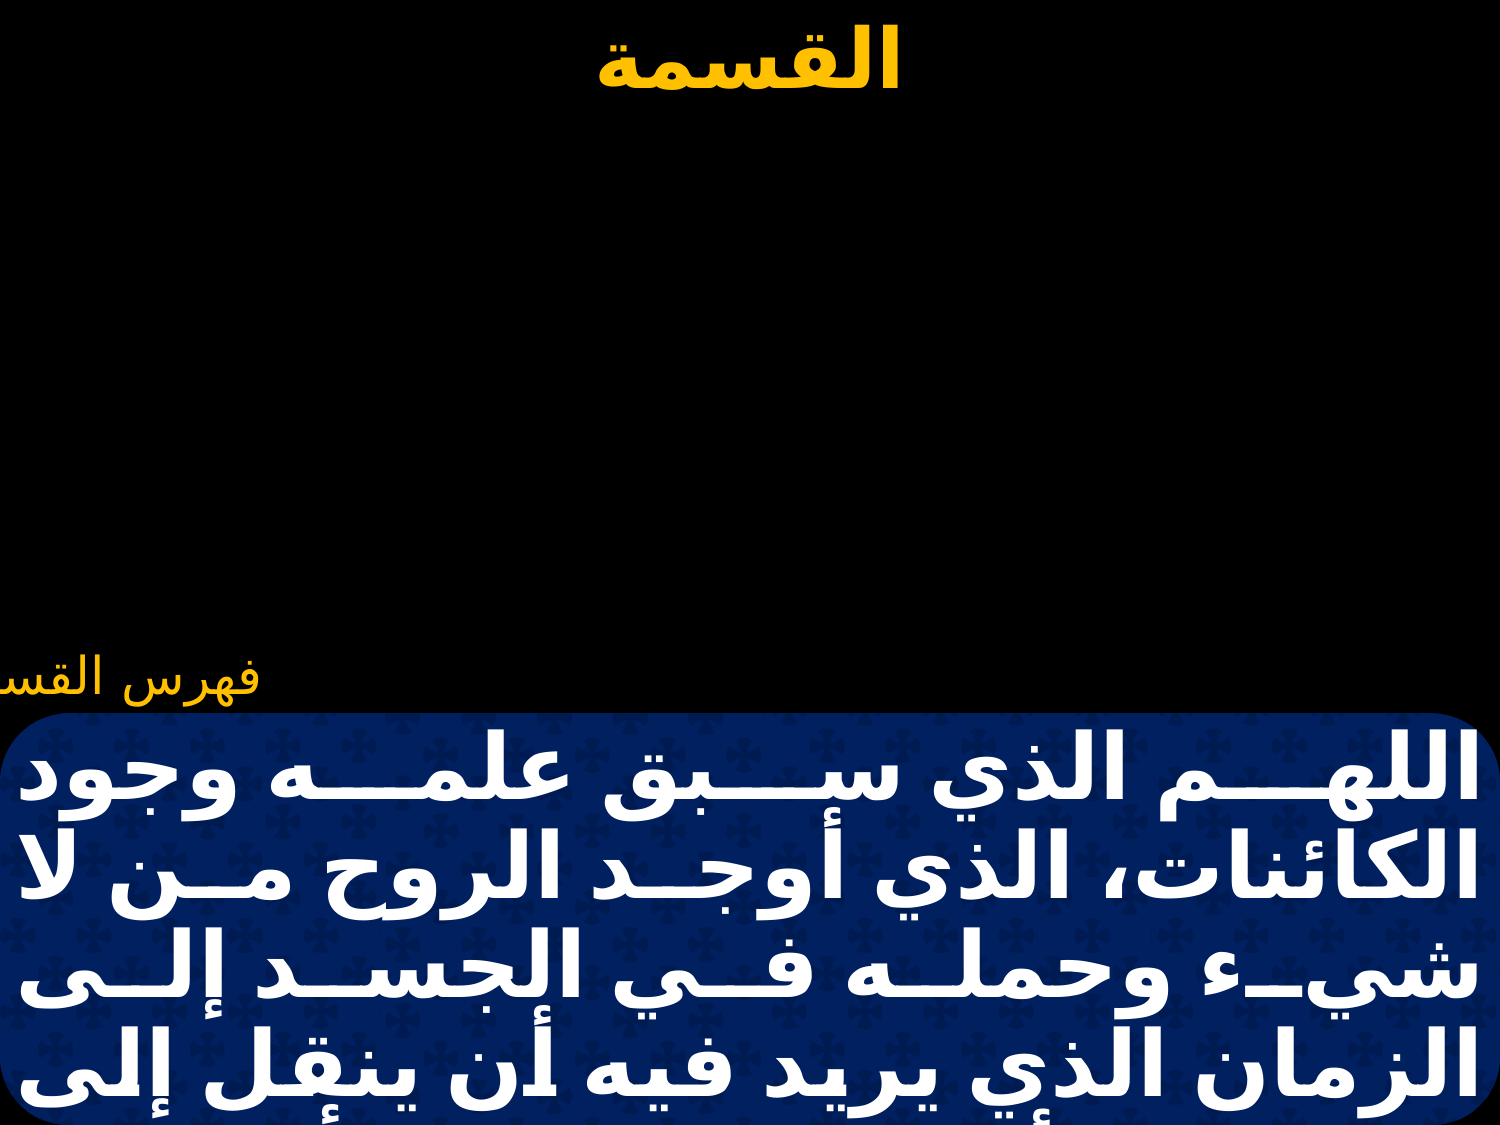

# قسمة في الأعياد السيدية وفي الميلاد (اللهم الذي سبق علمه وجود الكائنات)
اللهم الذي سبق علمه وجود الكائنات، الذي أوجد الروح من لا شيء وحمله في الجسد إلى الزمان الذي يريد فيه أن ينقل إلى المظال الأبدية. الذي تنبأ عنه رجال الله الأصفياء فقال يعقوب أبو الأسباط: